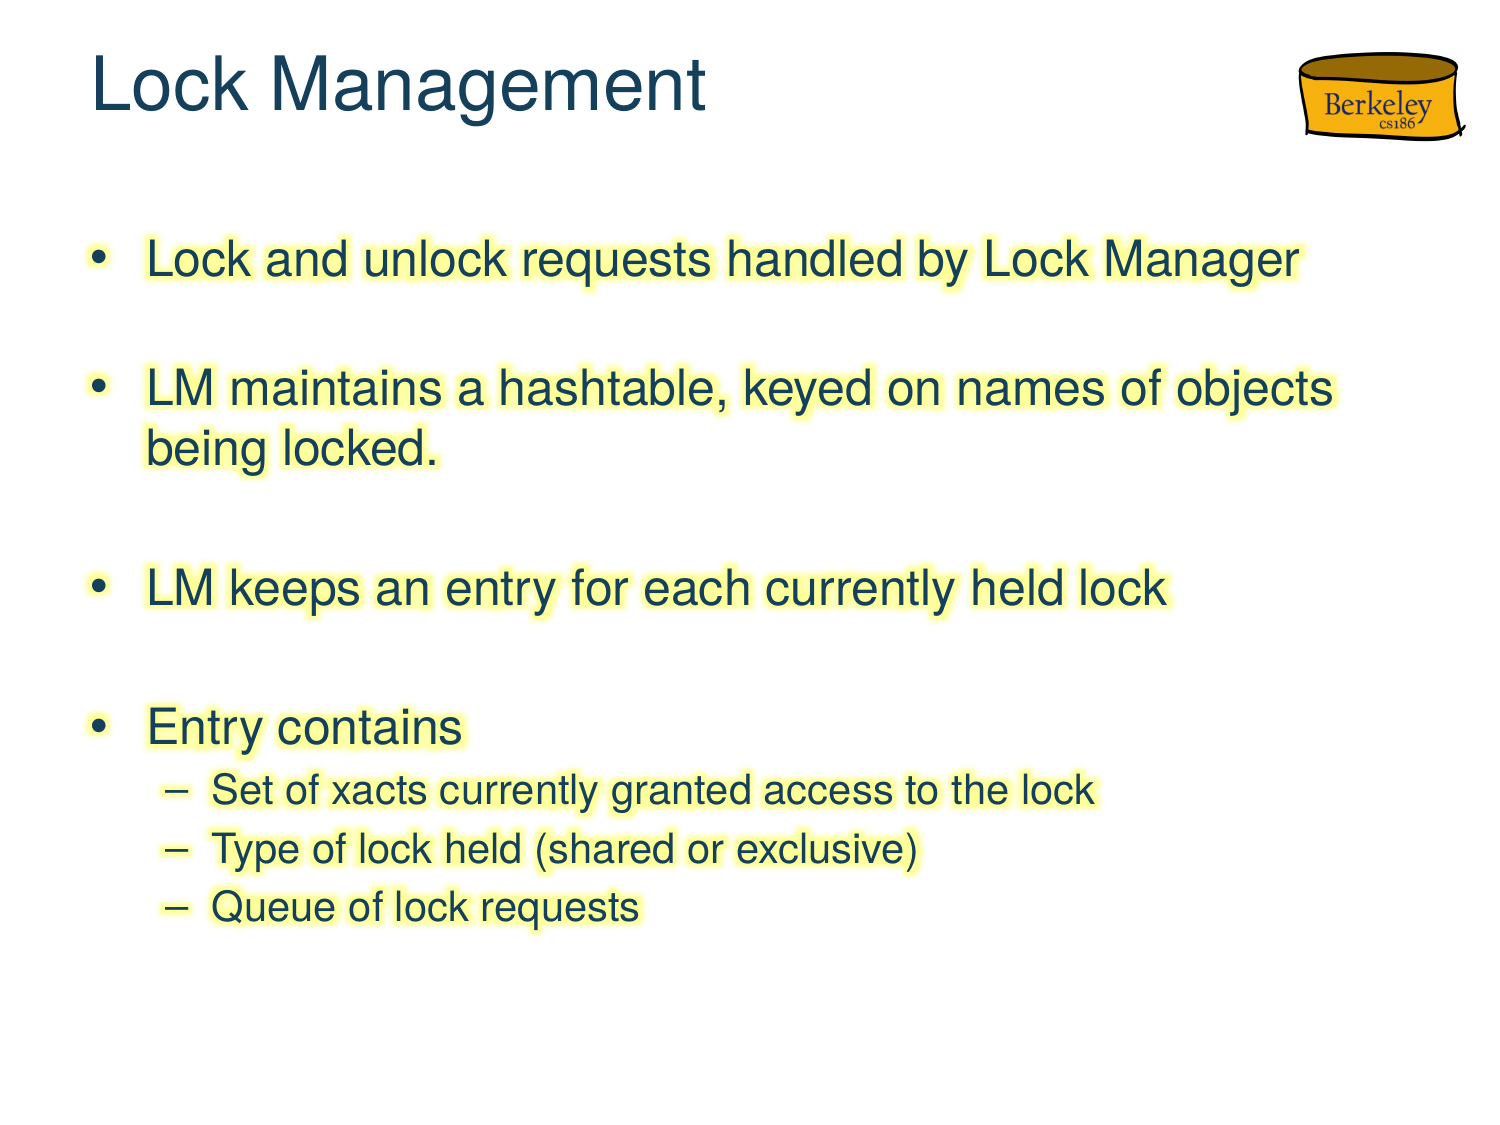

# Lock Management
Lock and unlock requests handled by Lock Manager

LM maintains a hashtable, keyed on names of objects being locked.

LM keeps an entry for each currently held lock

Entry contains
Set of xacts currently granted access to the lock
Type of lock held (shared or exclusive)
Queue of lock requests